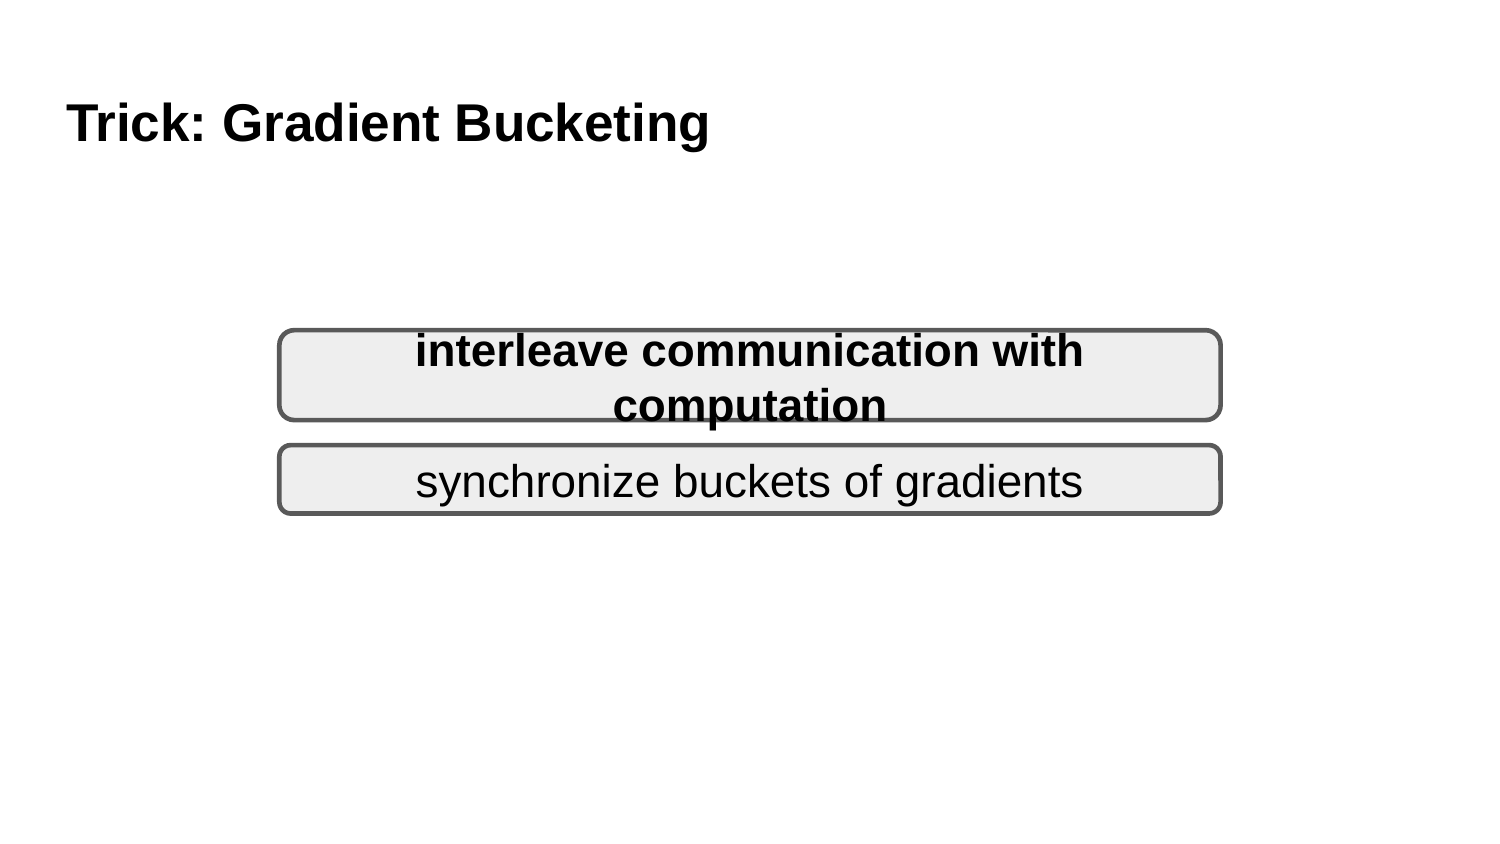

# Trick: Gradient Bucketing
interleave communication with computation
synchronize buckets of gradients